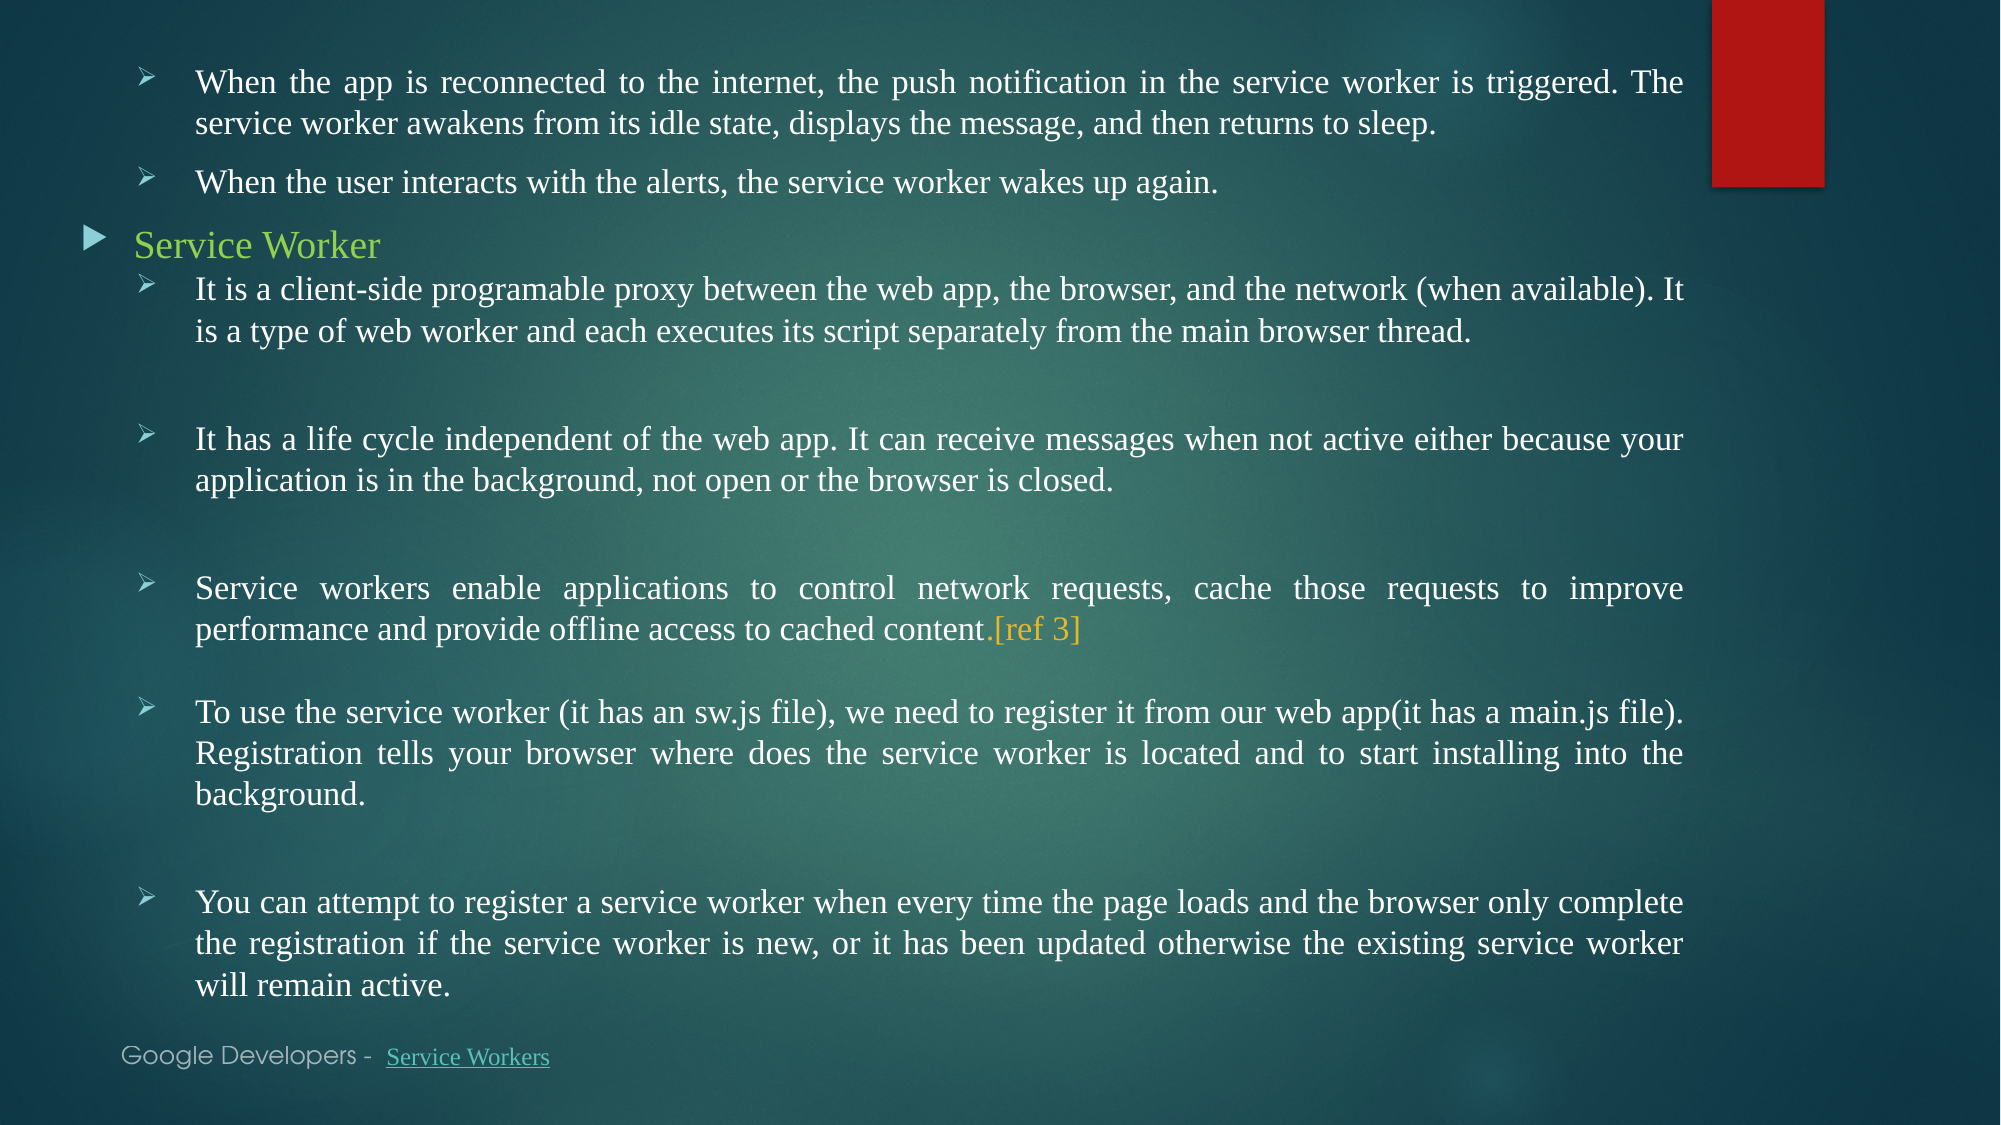

When the app is reconnected to the internet, the push notification in the service worker is triggered. The service worker awakens from its idle state, displays the message, and then returns to sleep.
When the user interacts with the alerts, the service worker wakes up again.
Service Worker
It is a client-side programable proxy between the web app, the browser, and the network (when available). It is a type of web worker and each executes its script separately from the main browser thread.

It has a life cycle independent of the web app. It can receive messages when not active either because your application is in the background, not open or the browser is closed.

Service workers enable applications to control network requests, cache those requests to improve performance and provide offline access to cached content.[ref 3]

To use the service worker (it has an sw.js file), we need to register it from our web app(it has a main.js file). Registration tells your browser where does the service worker is located and to start installing into the background.

You can attempt to register a service worker when every time the page loads and the browser only complete the registration if the service worker is new, or it has been updated otherwise the existing service worker will remain active.

Google Developers -  Service Workers